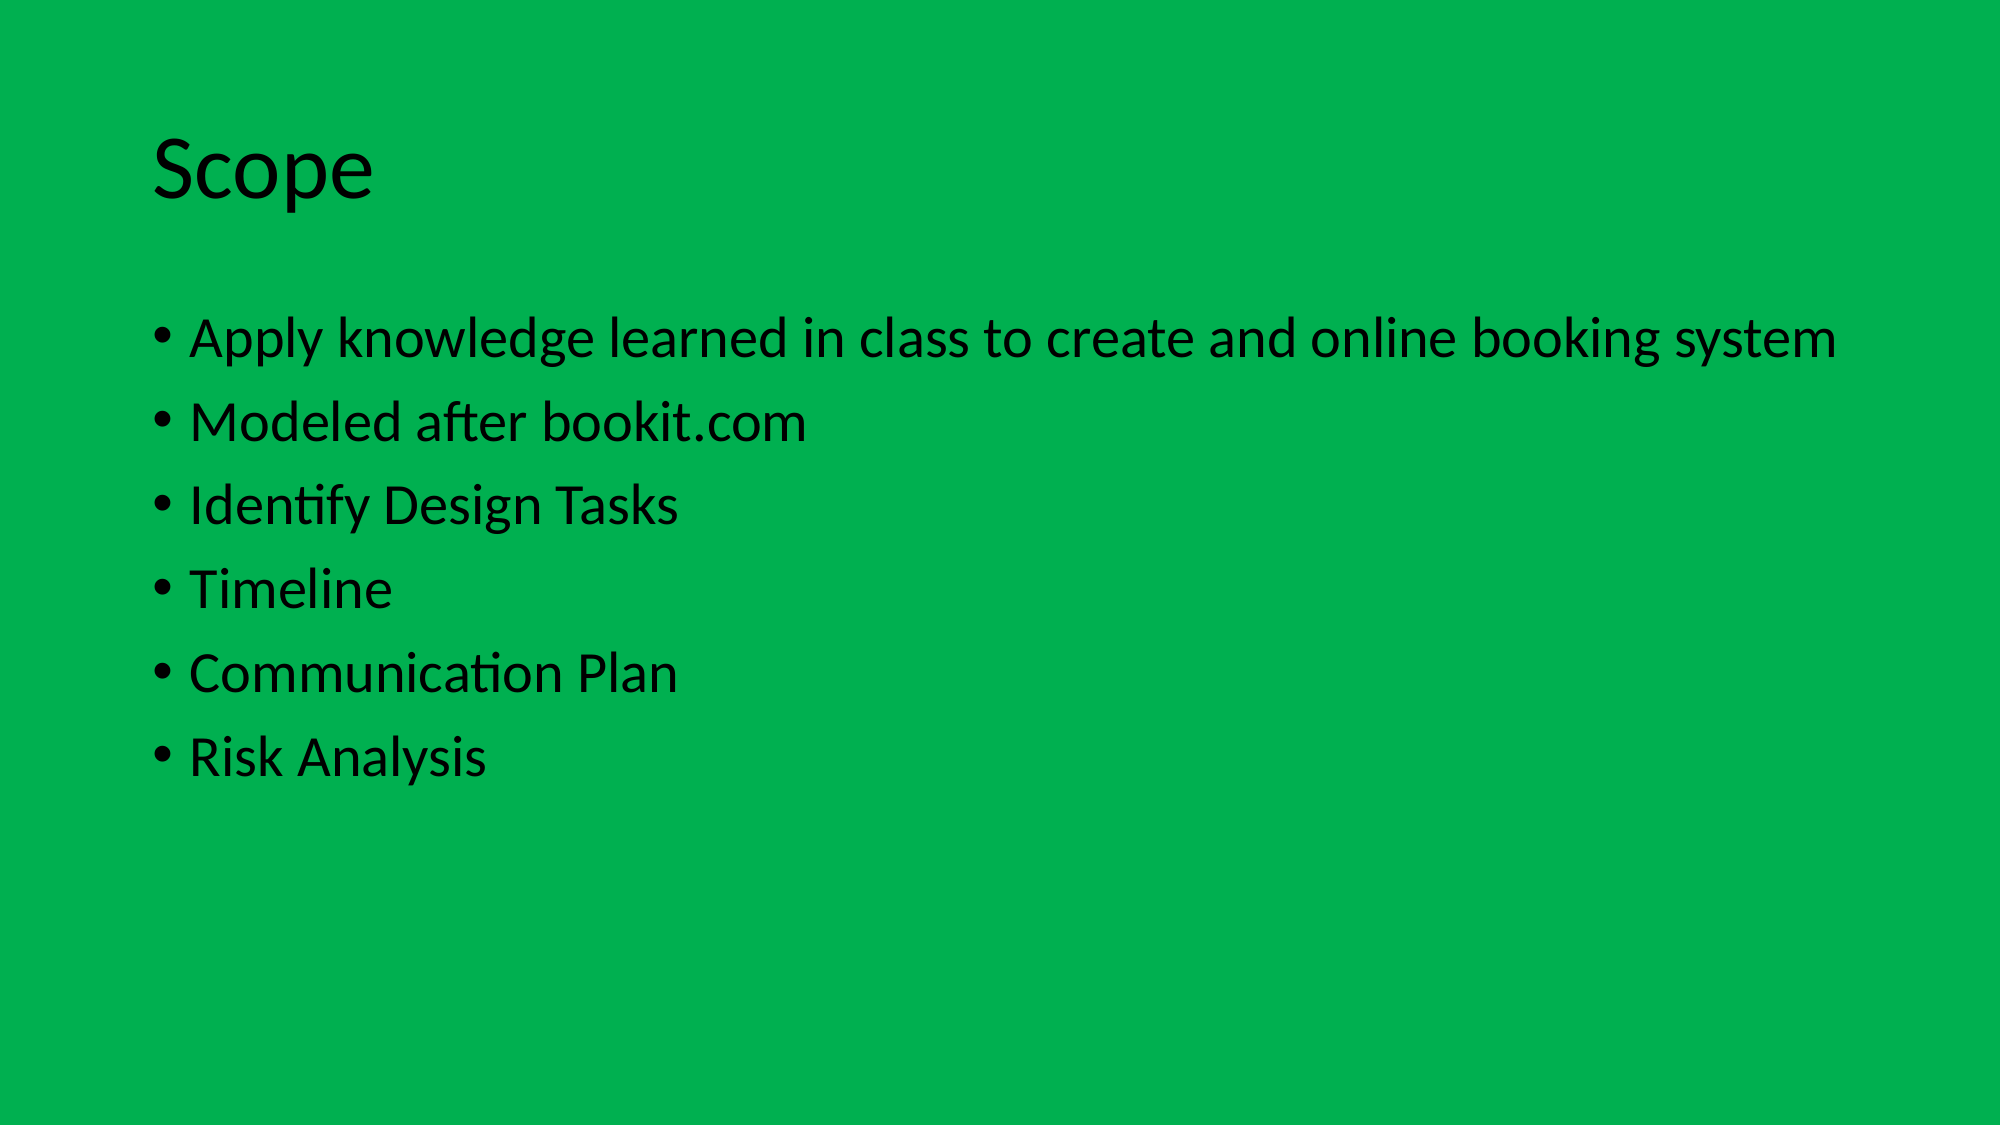

# Scope
Apply knowledge learned in class to create and online booking system
Modeled after bookit.com
Identify Design Tasks
Timeline
Communication Plan
Risk Analysis